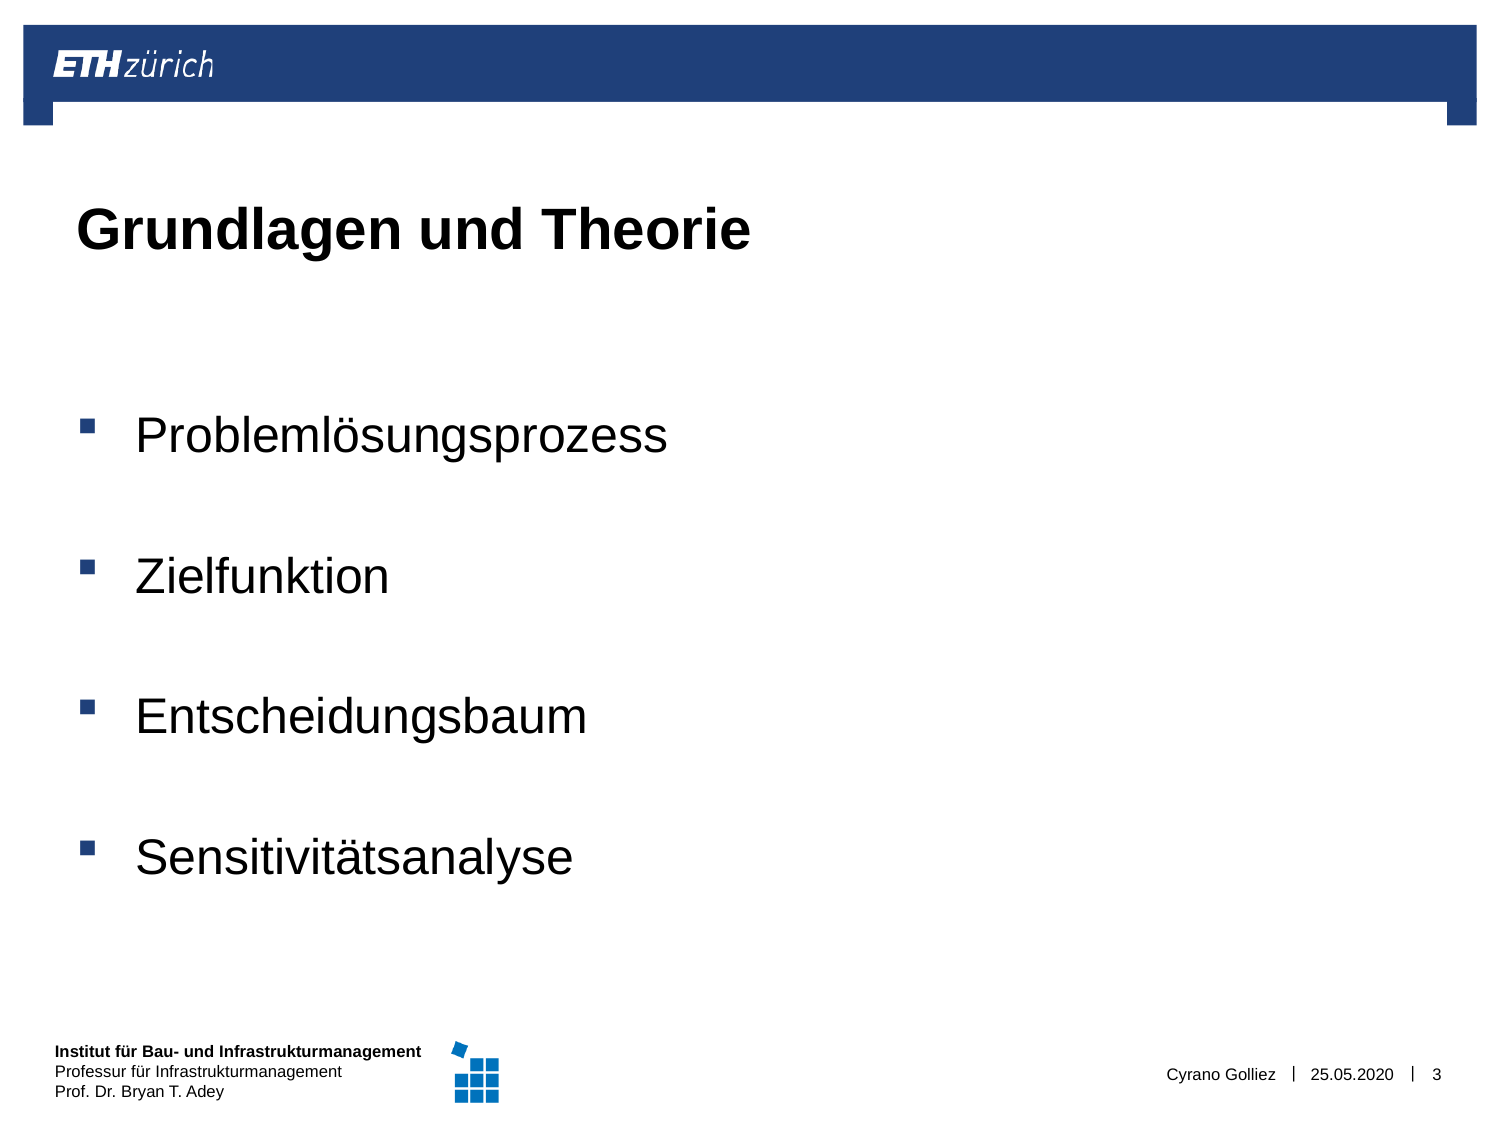

# Grundlagen und Theorie

Problemlösungsprozess

Zielfunktion

Entscheidungsbaum

Sensitivitätsanalyse

Cyrano Golliez
25.05.2020
3